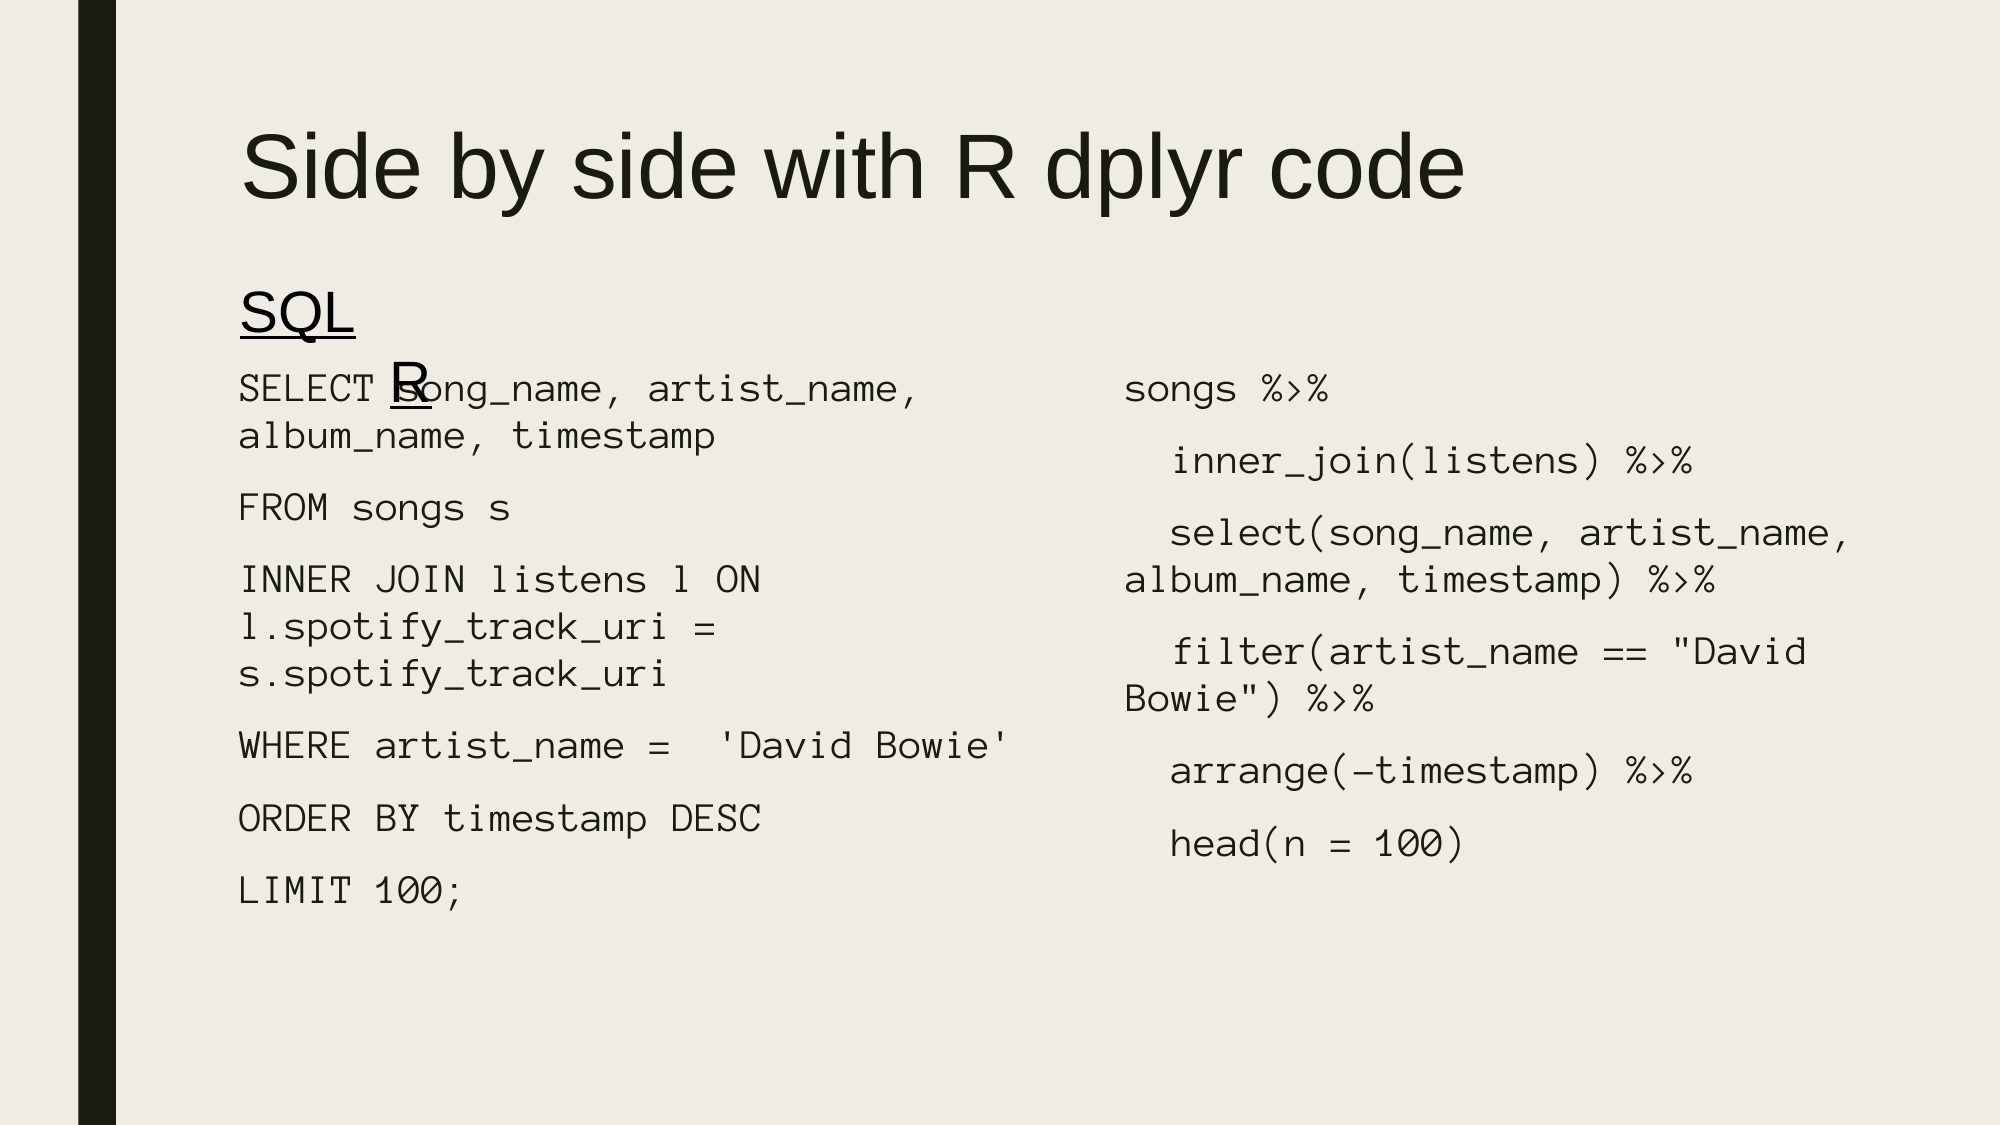

# Side by side with R dplyr code
SQL											R
SELECT song_name, artist_name, album_name, timestamp
FROM songs s
INNER JOIN listens l ON l.spotify_track_uri = s.spotify_track_uri
WHERE artist_name =  'David Bowie'
ORDER BY timestamp DESC
LIMIT 100;
songs %>%
  inner_join(listens) %>%
  select(song_name, artist_name, album_name, timestamp) %>%
  filter(artist_name == "David Bowie") %>%
  arrange(-timestamp) %>%
  head(n = 100)